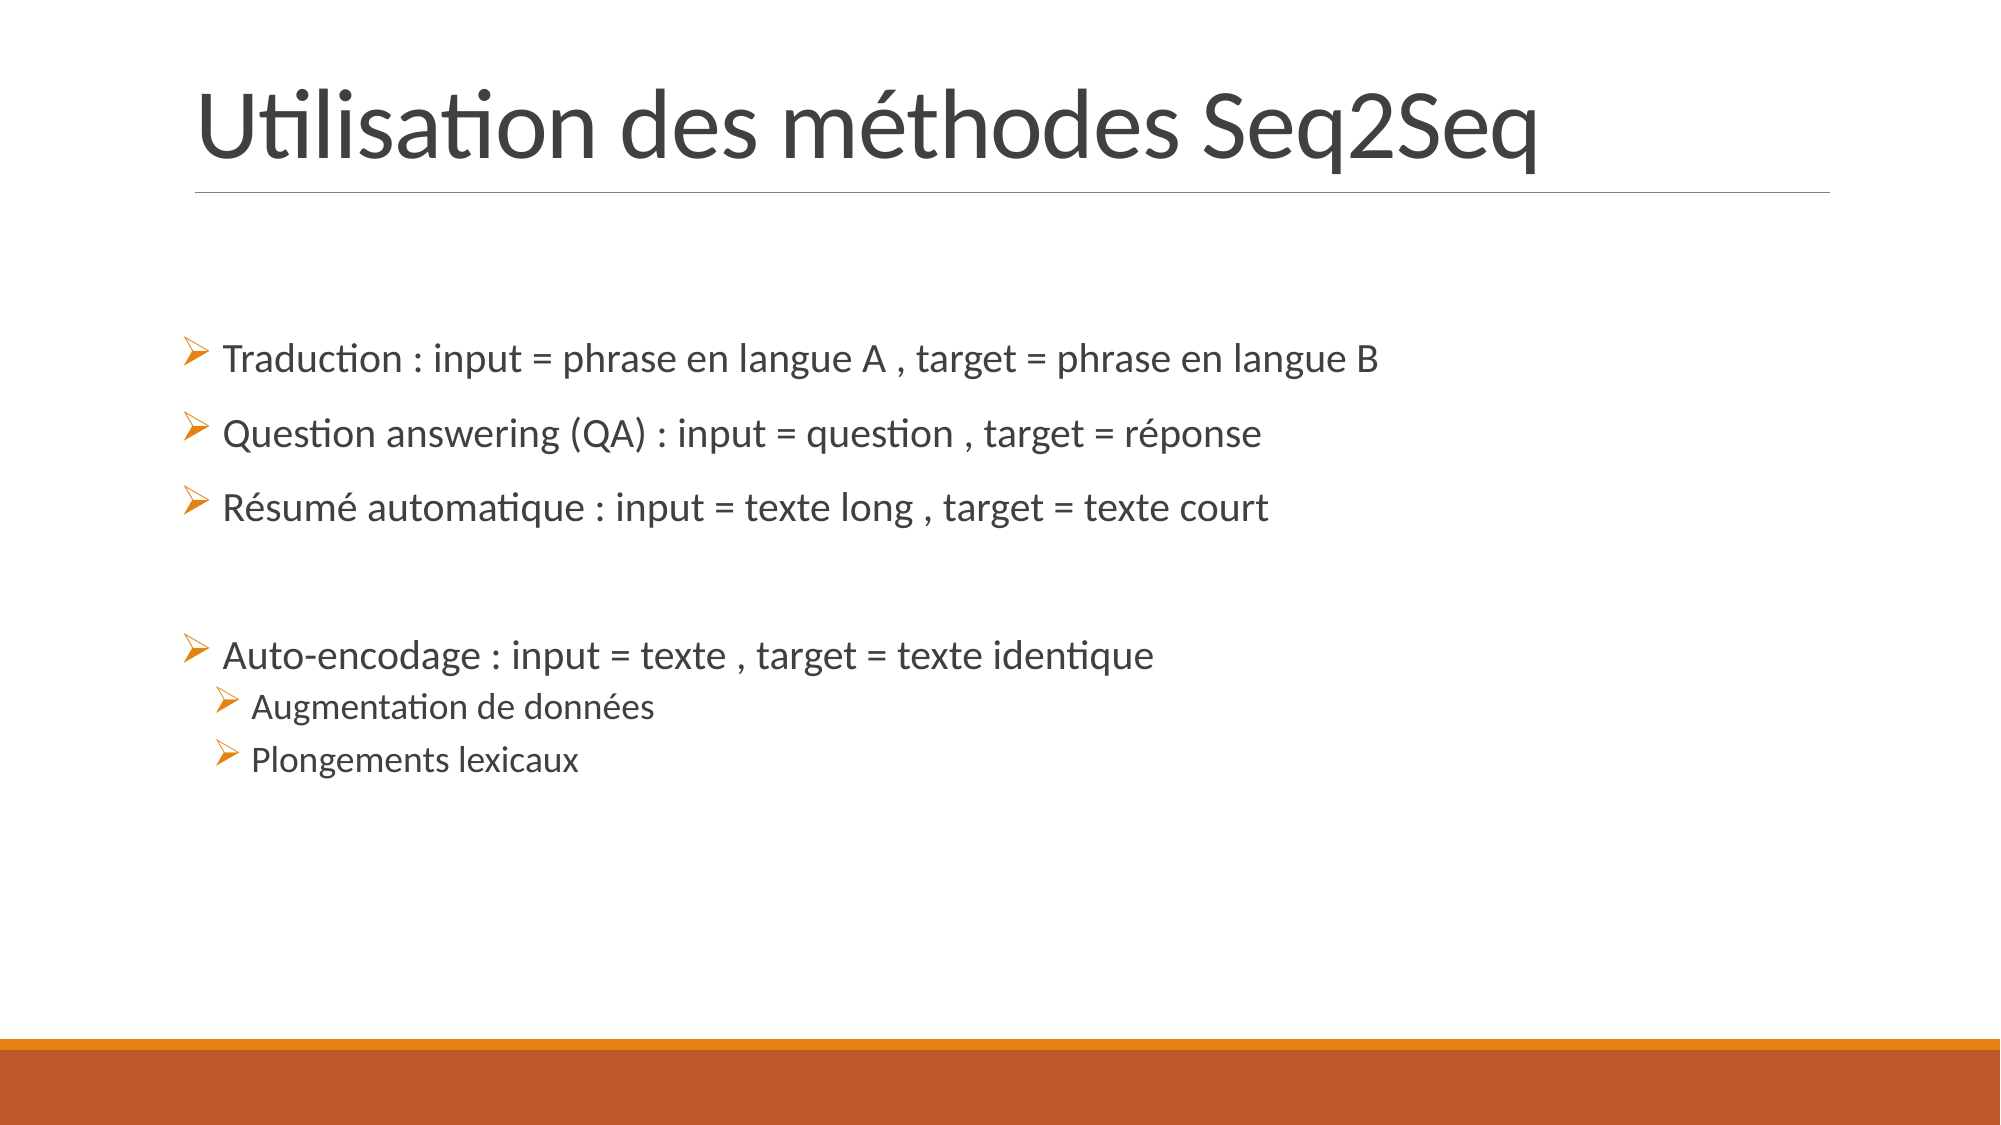

# Utilisation des méthodes Seq2Seq
 Traduction : input = phrase en langue A , target = phrase en langue B
 Question answering (QA) : input = question , target = réponse
 Résumé automatique : input = texte long , target = texte court

 Auto-encodage : input = texte , target = texte identique
 Augmentation de données
 Plongements lexicaux